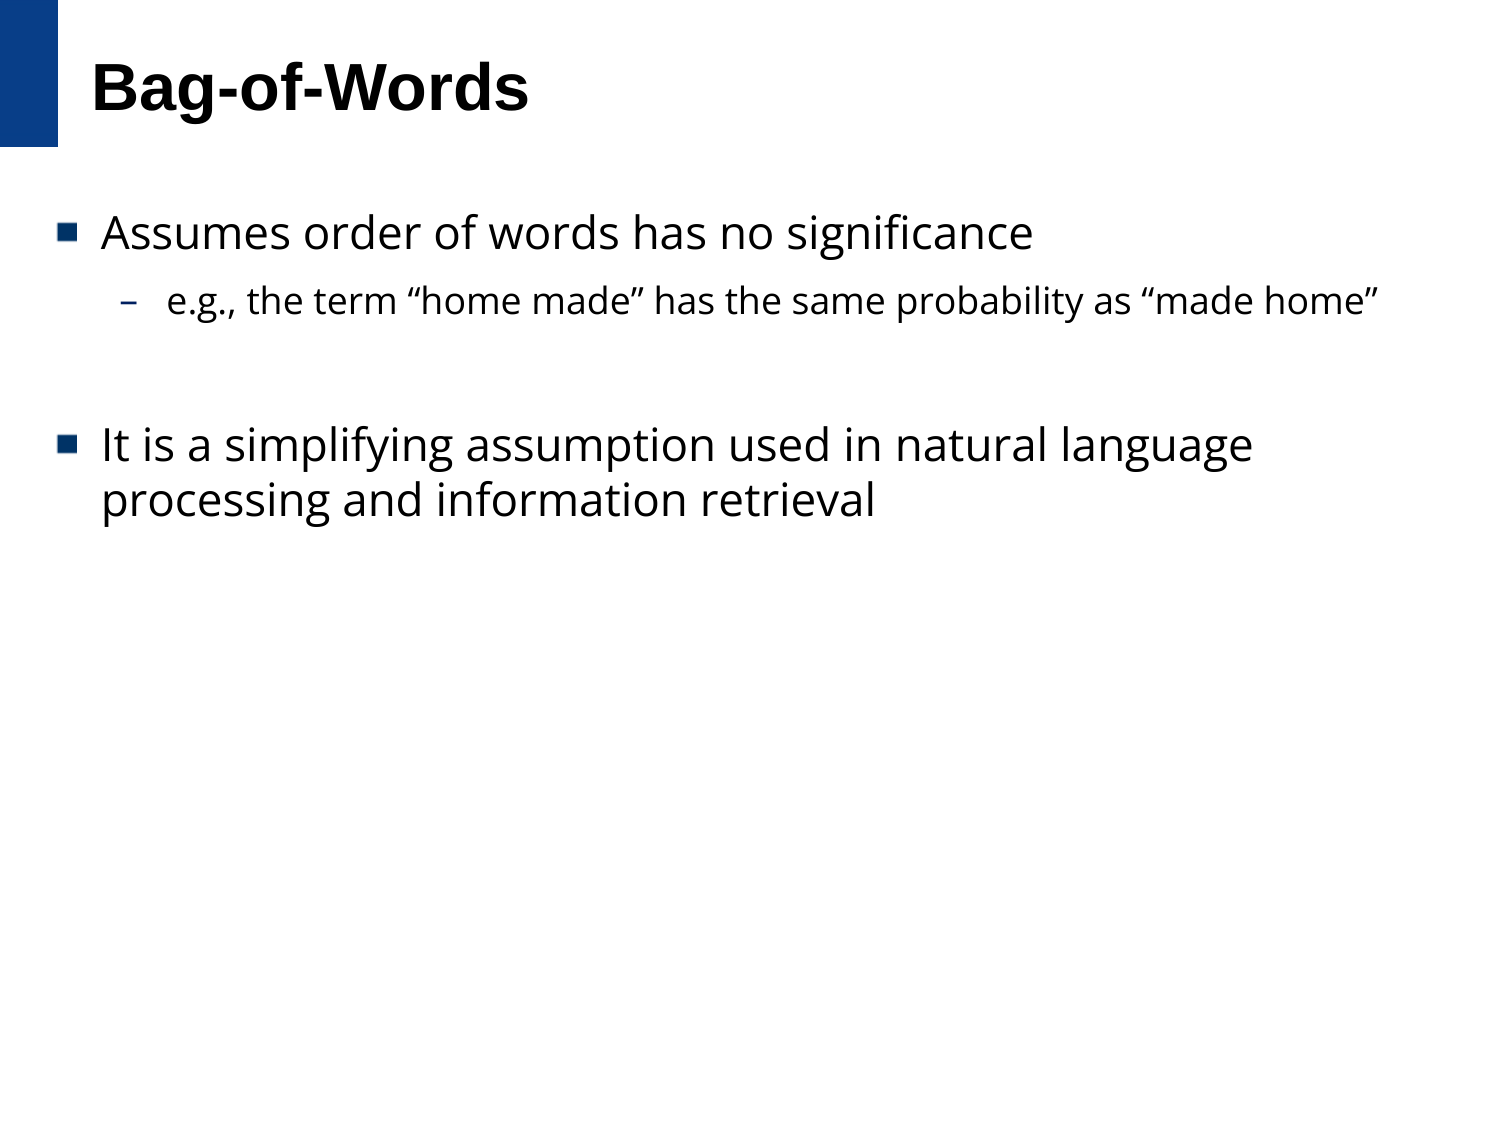

# Bag-of-Words
Assumes order of words has no significance
e.g., the term “home made” has the same probability as “made home”

It is a simplifying assumption used in natural language processing and information retrieval